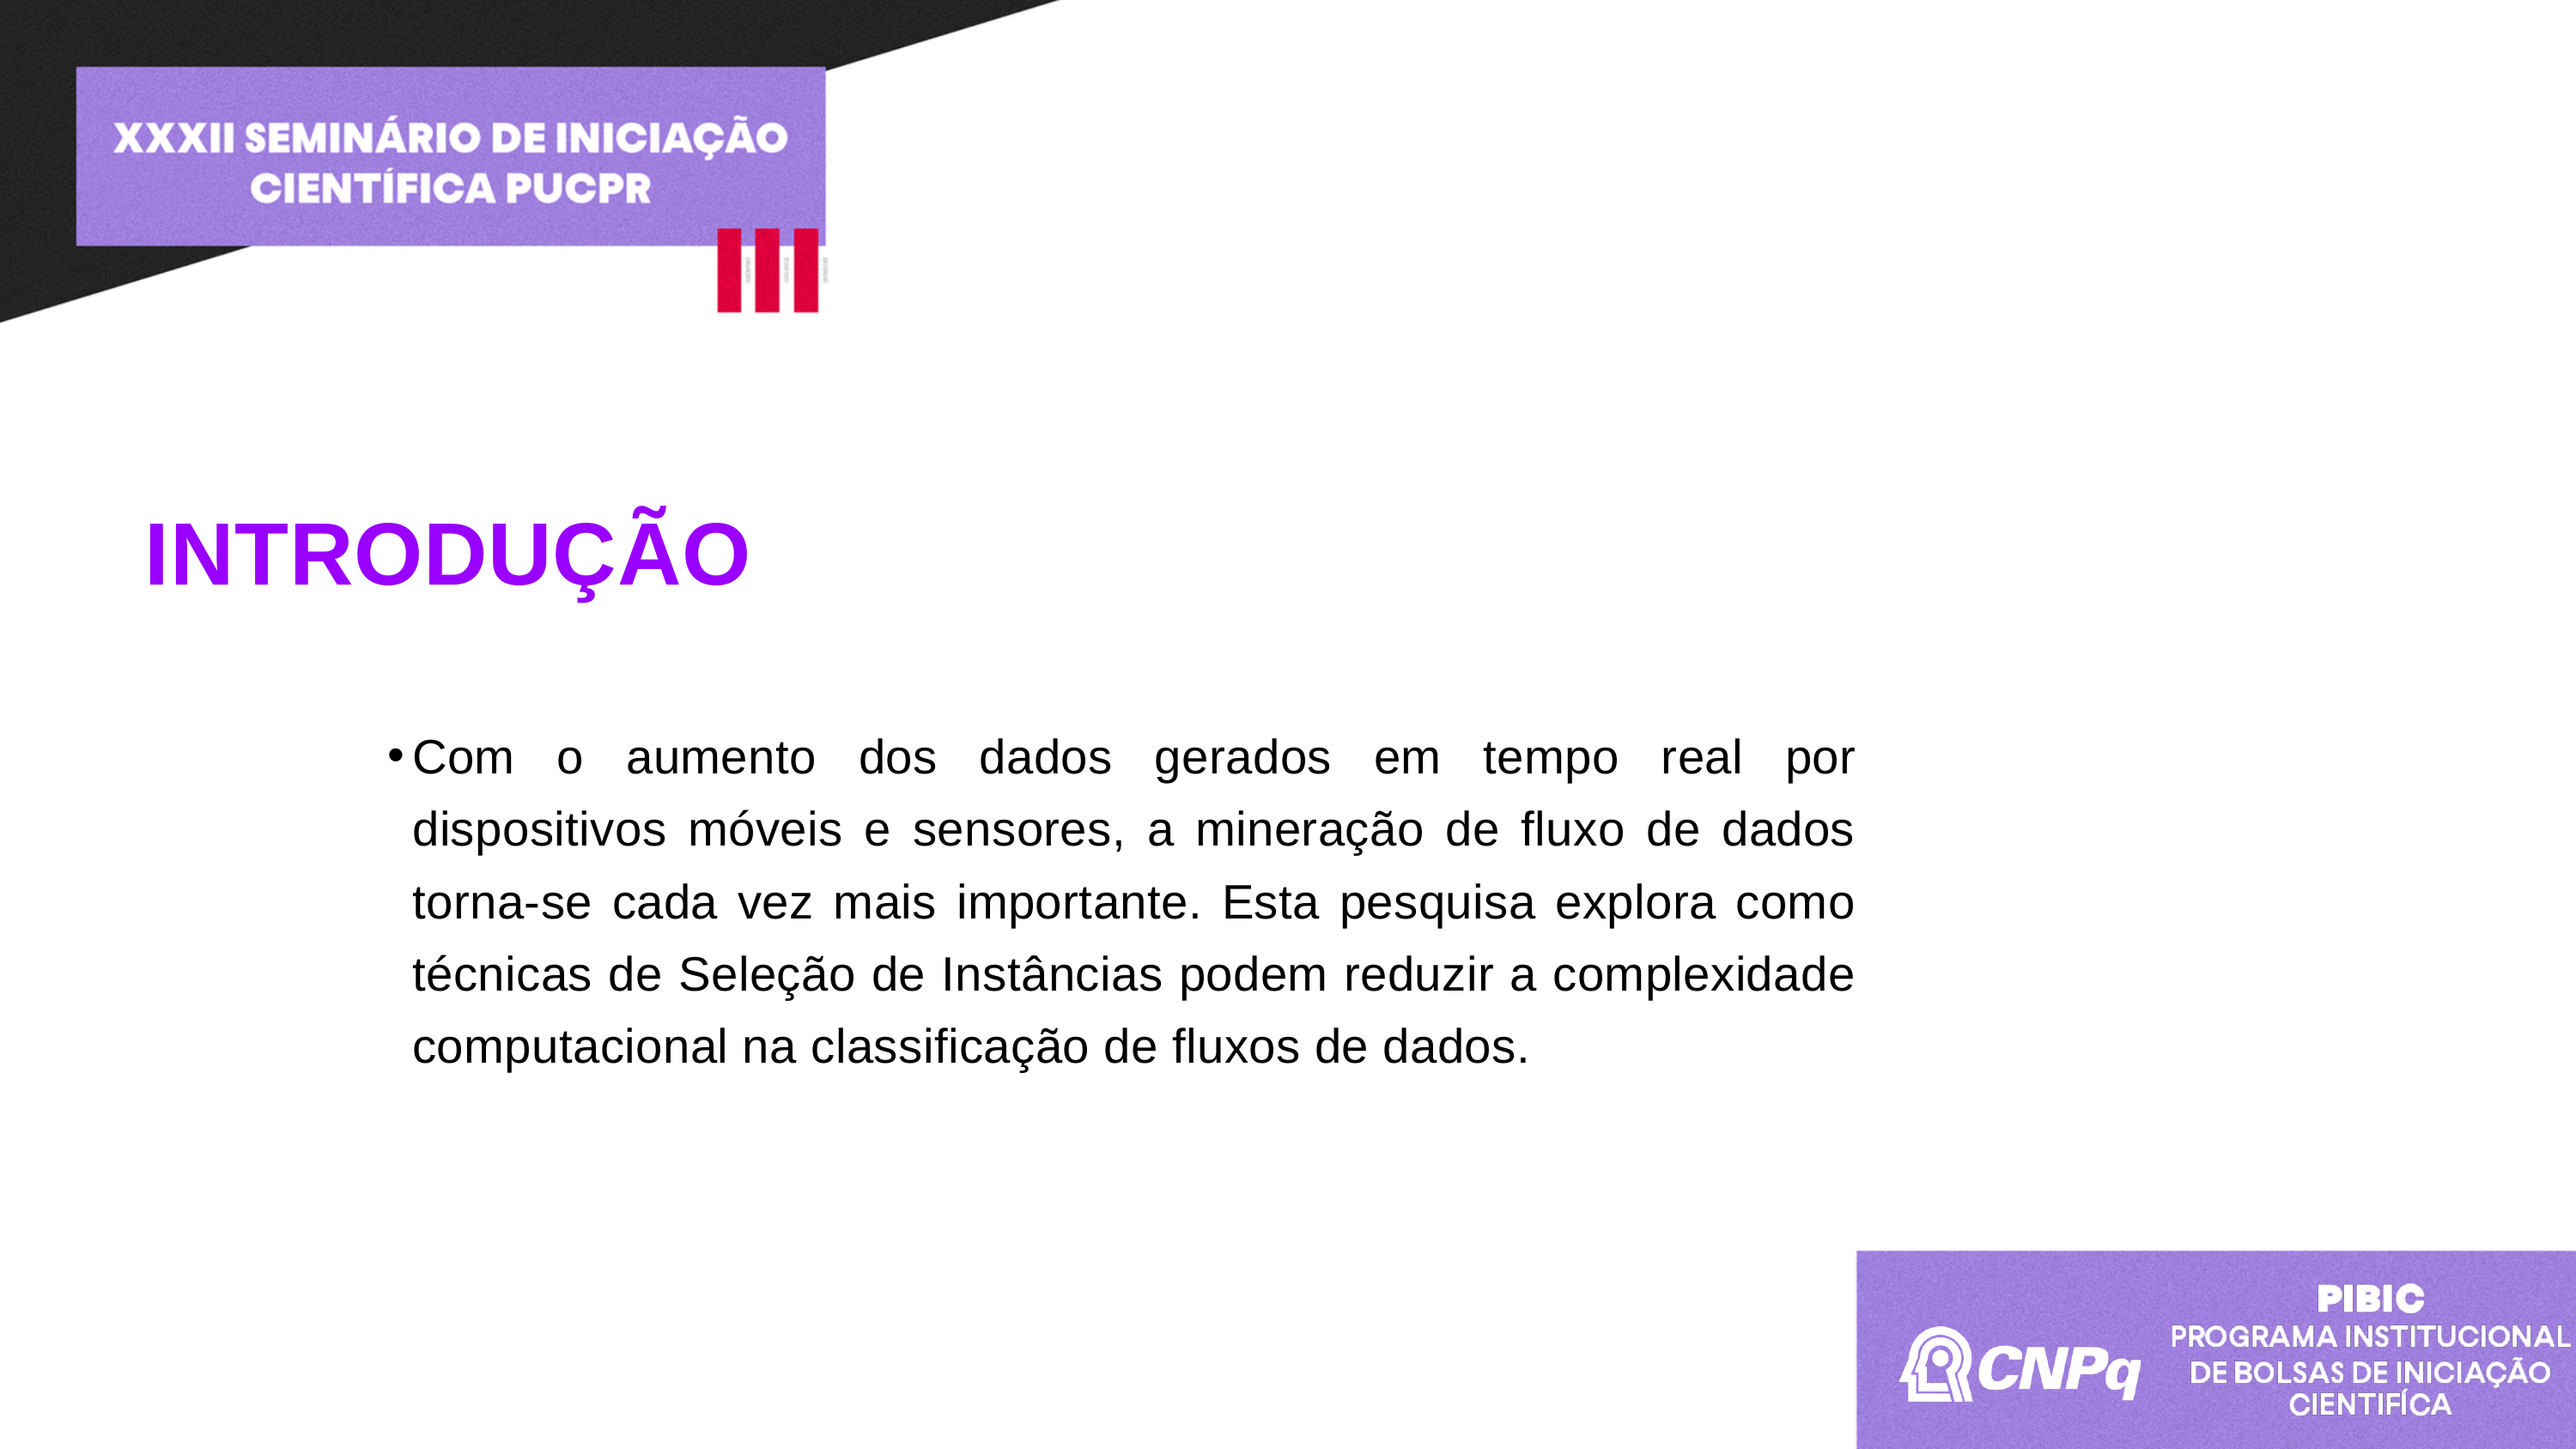

INTRODUÇÃO
Com o aumento dos dados gerados em tempo real por dispositivos móveis e sensores, a mineração de fluxo de dados torna-se cada vez mais importante. Esta pesquisa explora como técnicas de Seleção de Instâncias podem reduzir a complexidade computacional na classificação de fluxos de dados.